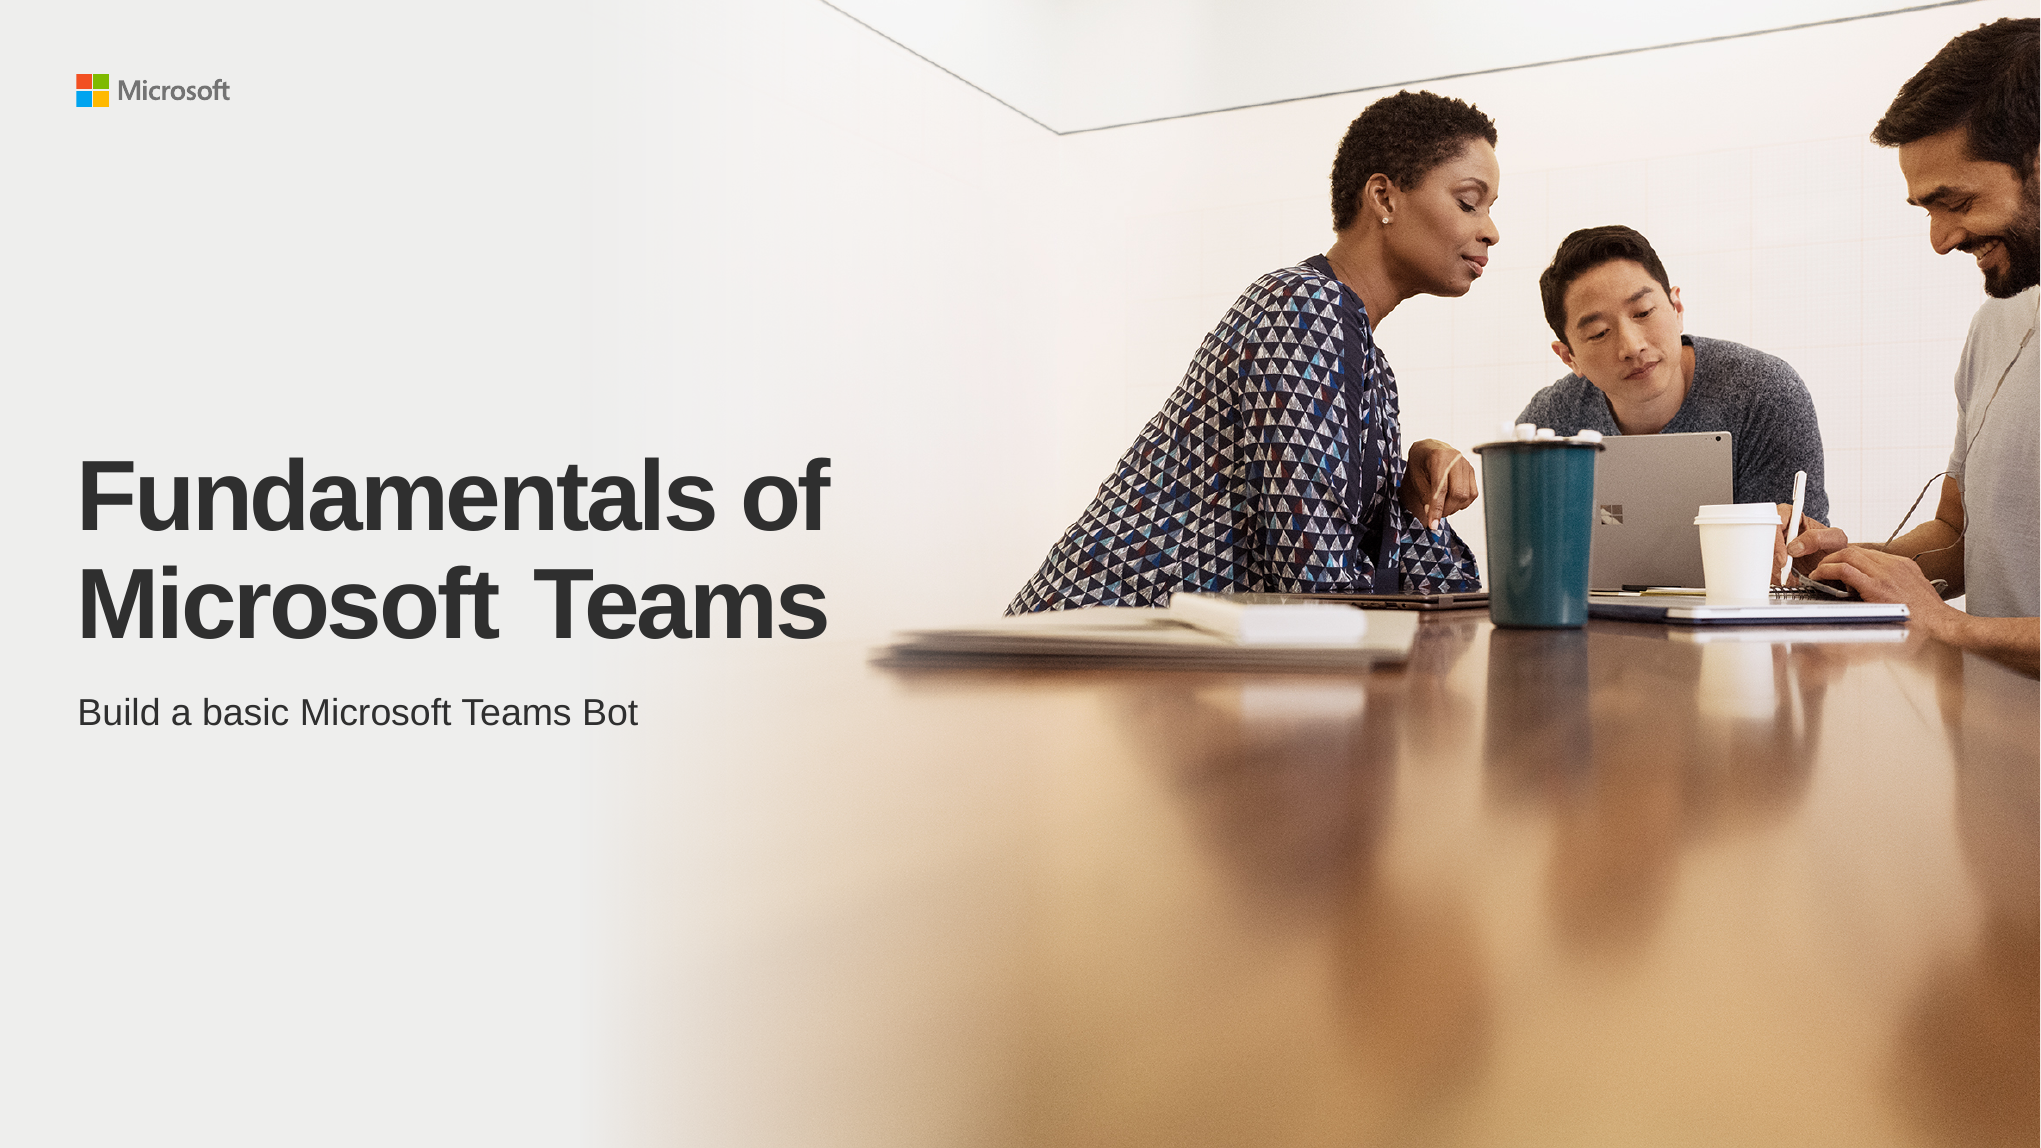

# Fundamentals of Microsoft-Teams
Build a basic Microsoft Teams Bot